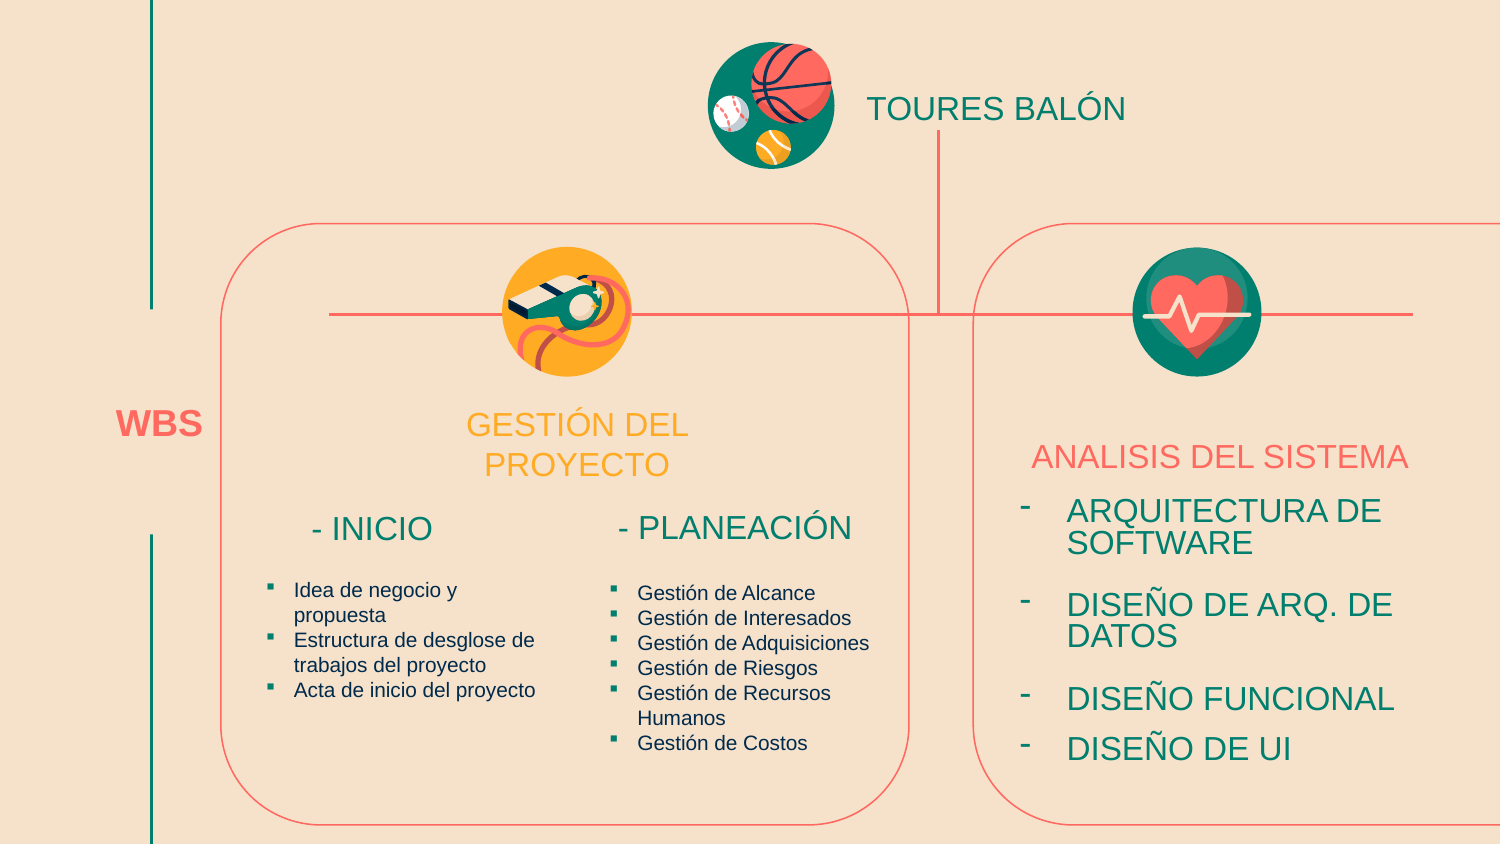

TOURES BALÓN

WBS
ANALISIS DEL SISTEMA
GESTIÓN DEL PROYECTO
- PLANEACIÓN
# - INICIO

ARQUITECTURA DE SOFTWARE

DISEÑO DE ARQ. DE DATOS

DISEÑO FUNCIONAL

DISEÑO DE UI
Idea de negocio y propuesta
Estructura de desglose de trabajos del proyecto
Acta de inicio del proyecto
Gestión de Alcance
Gestión de Interesados
Gestión de Adquisiciones
Gestión de Riesgos
Gestión de Recursos Humanos
Gestión de Costos